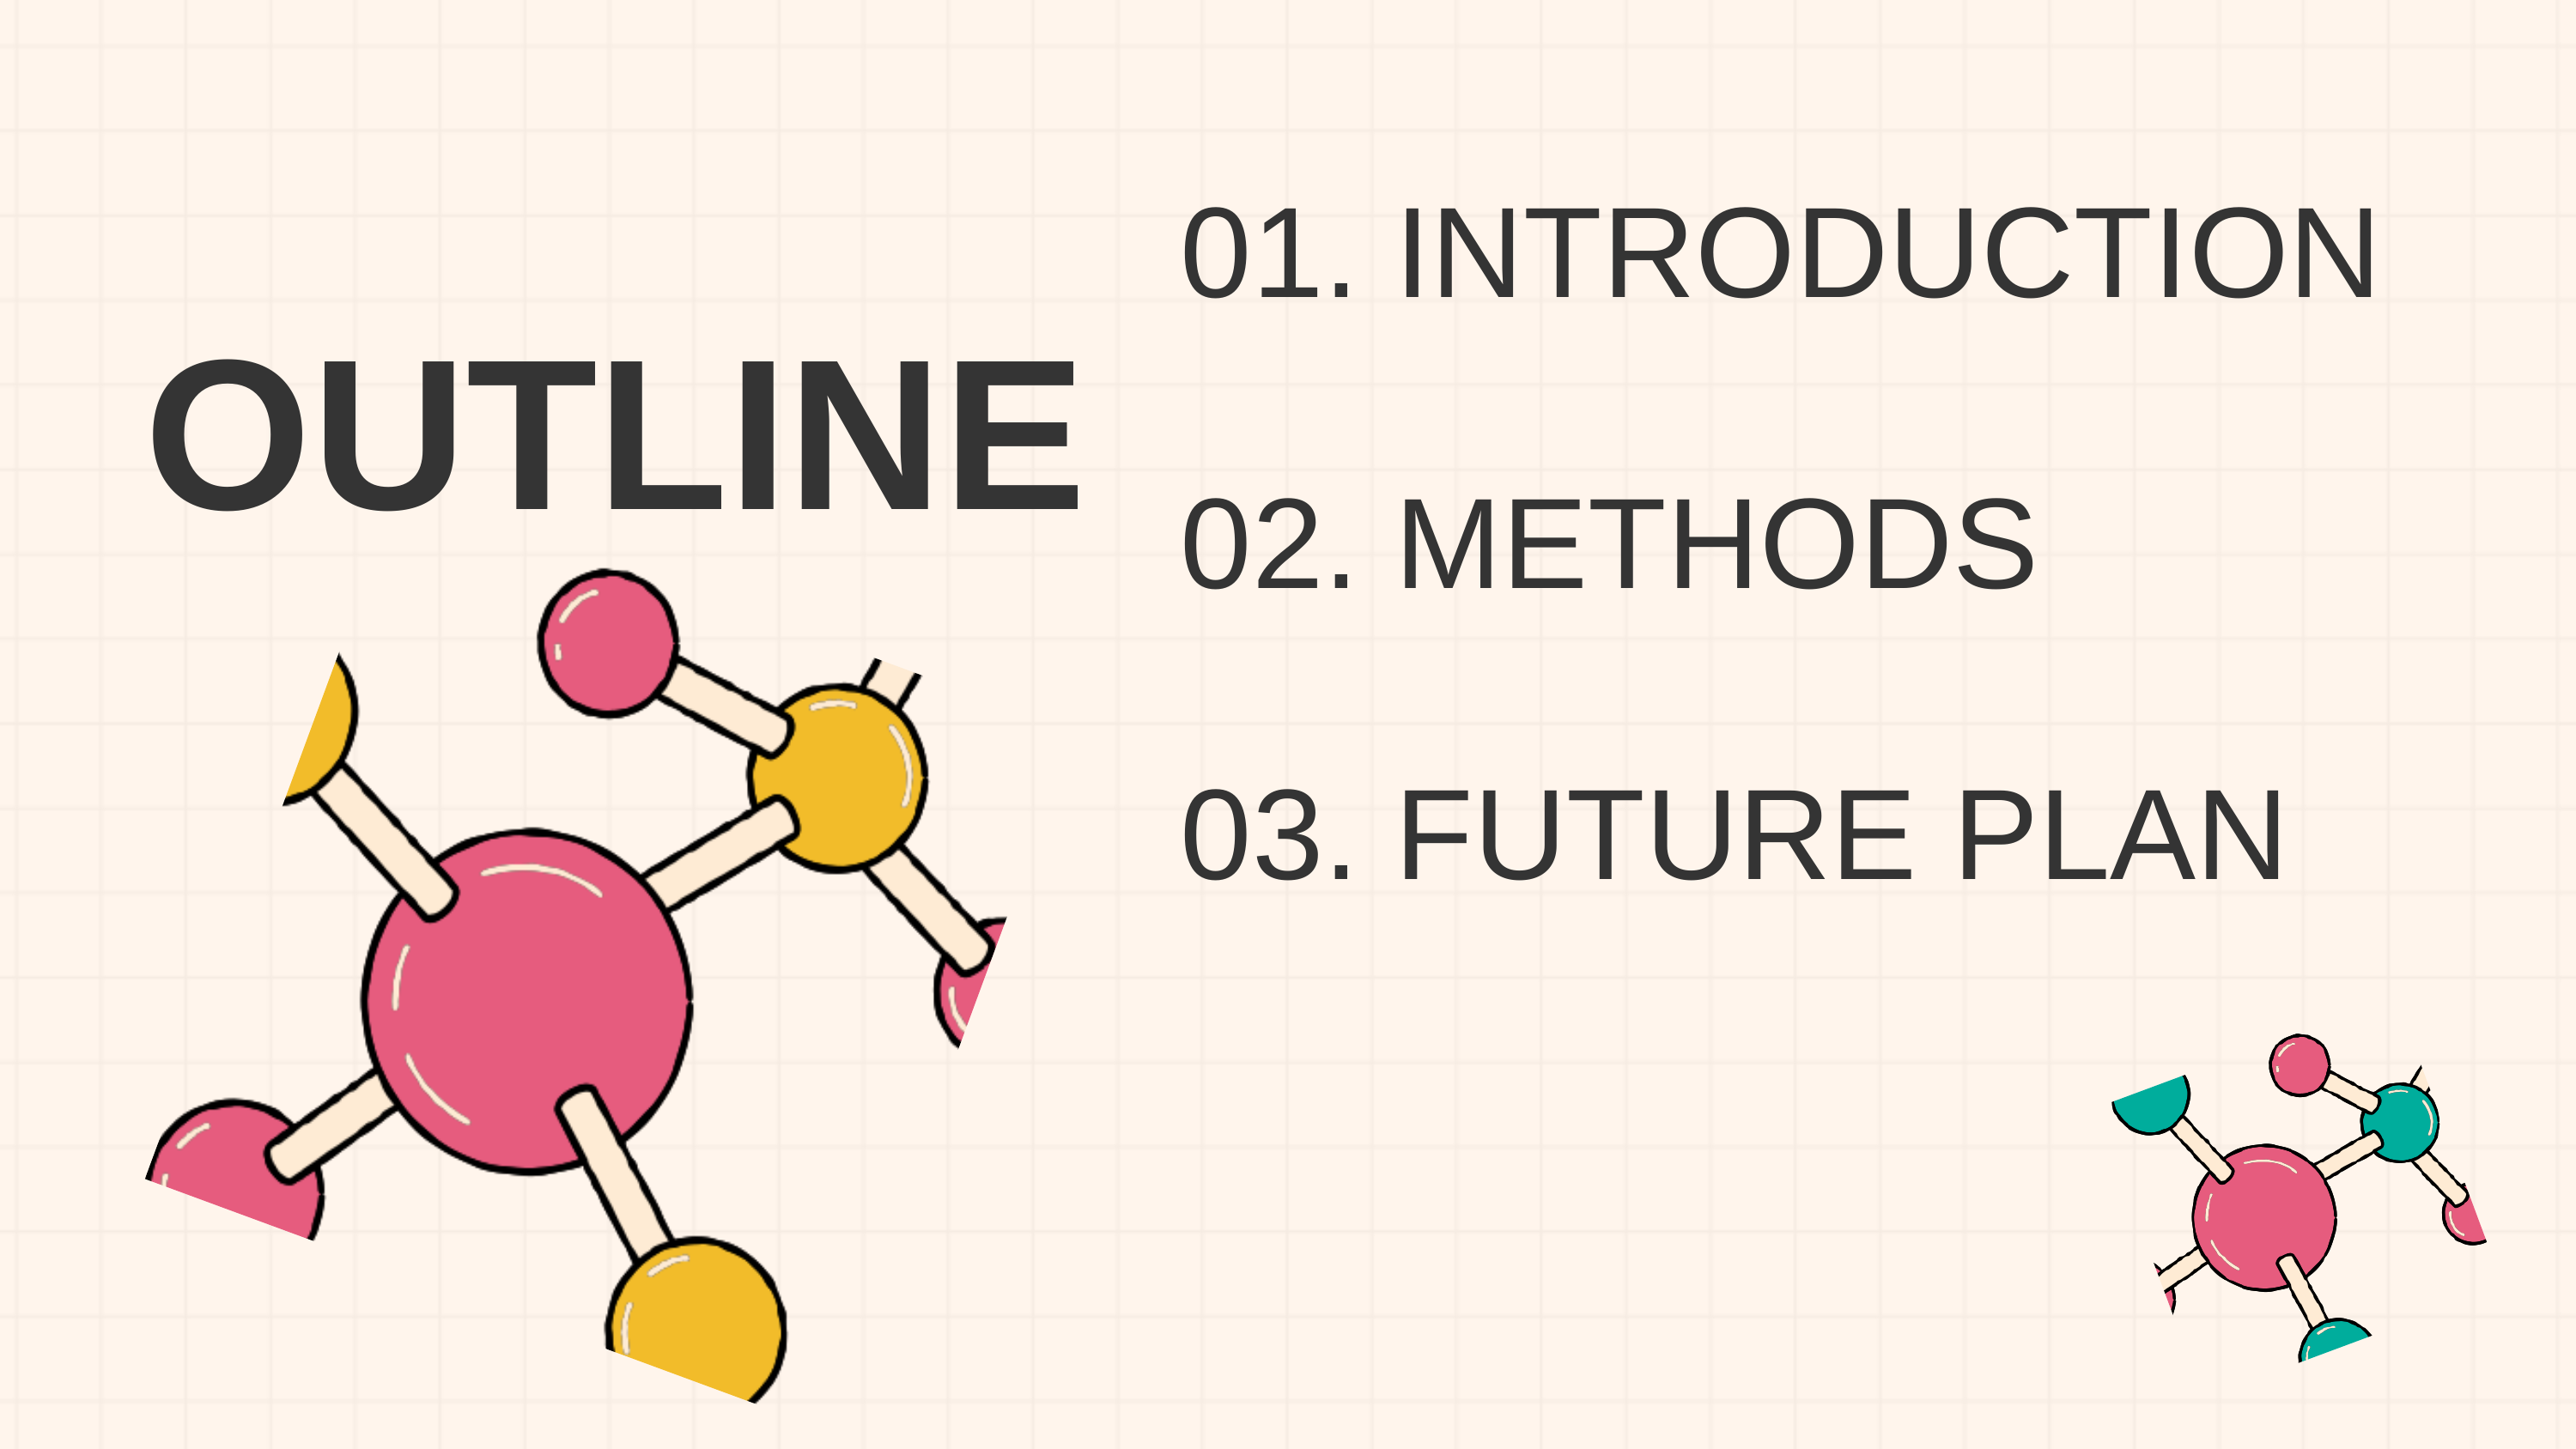

01. INTRODUCTION
OUTLINE

02. METHODS

03. FUTURE PLAN